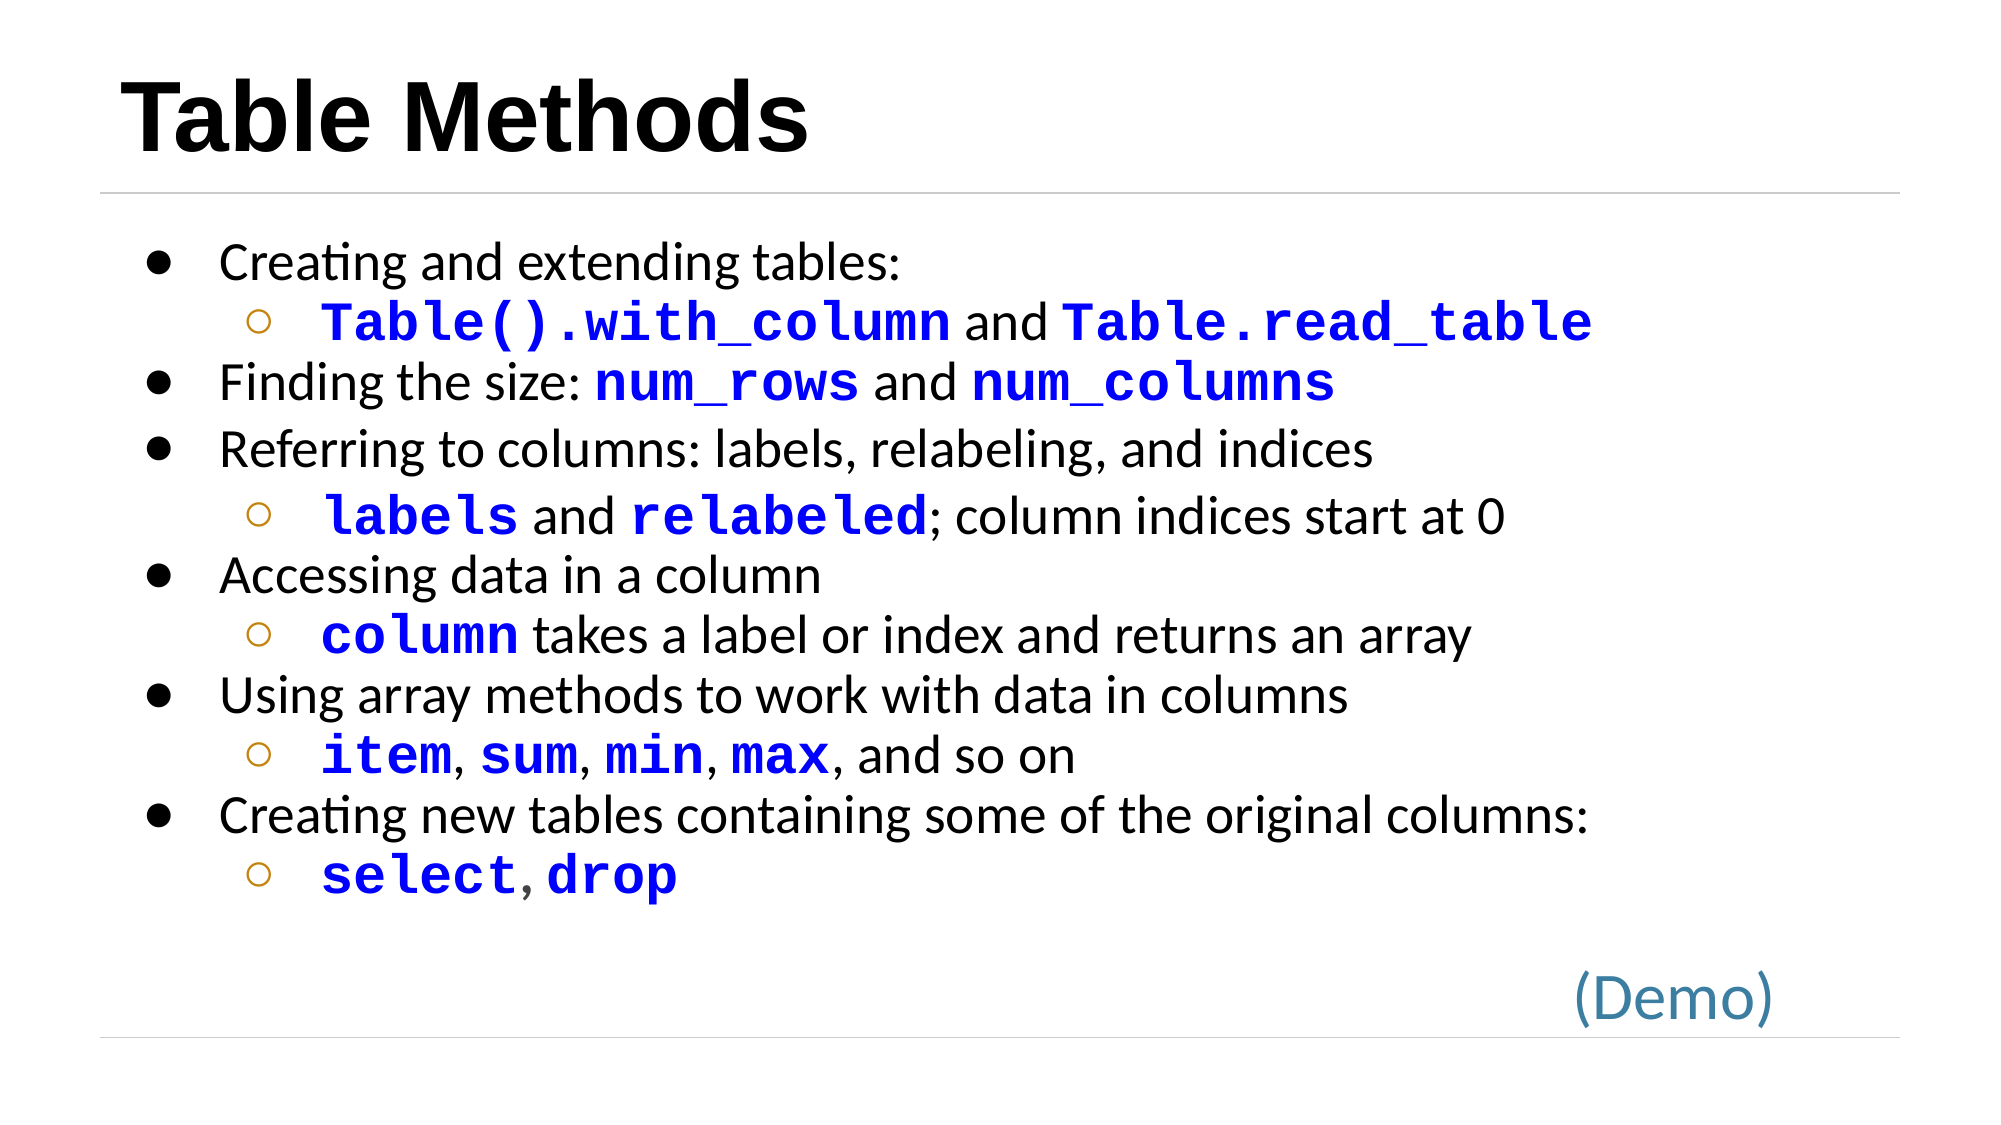

# Table Methods
Creating and extending tables:
Table().with_column and Table.read_table
Finding the size: num_rows and num_columns
Referring to columns: labels, relabeling, and indices
labels and relabeled; column indices start at 0
Accessing data in a column
column takes a label or index and returns an array
Using array methods to work with data in columns
item, sum, min, max, and so on
Creating new tables containing some of the original columns:
select, drop
(Demo)